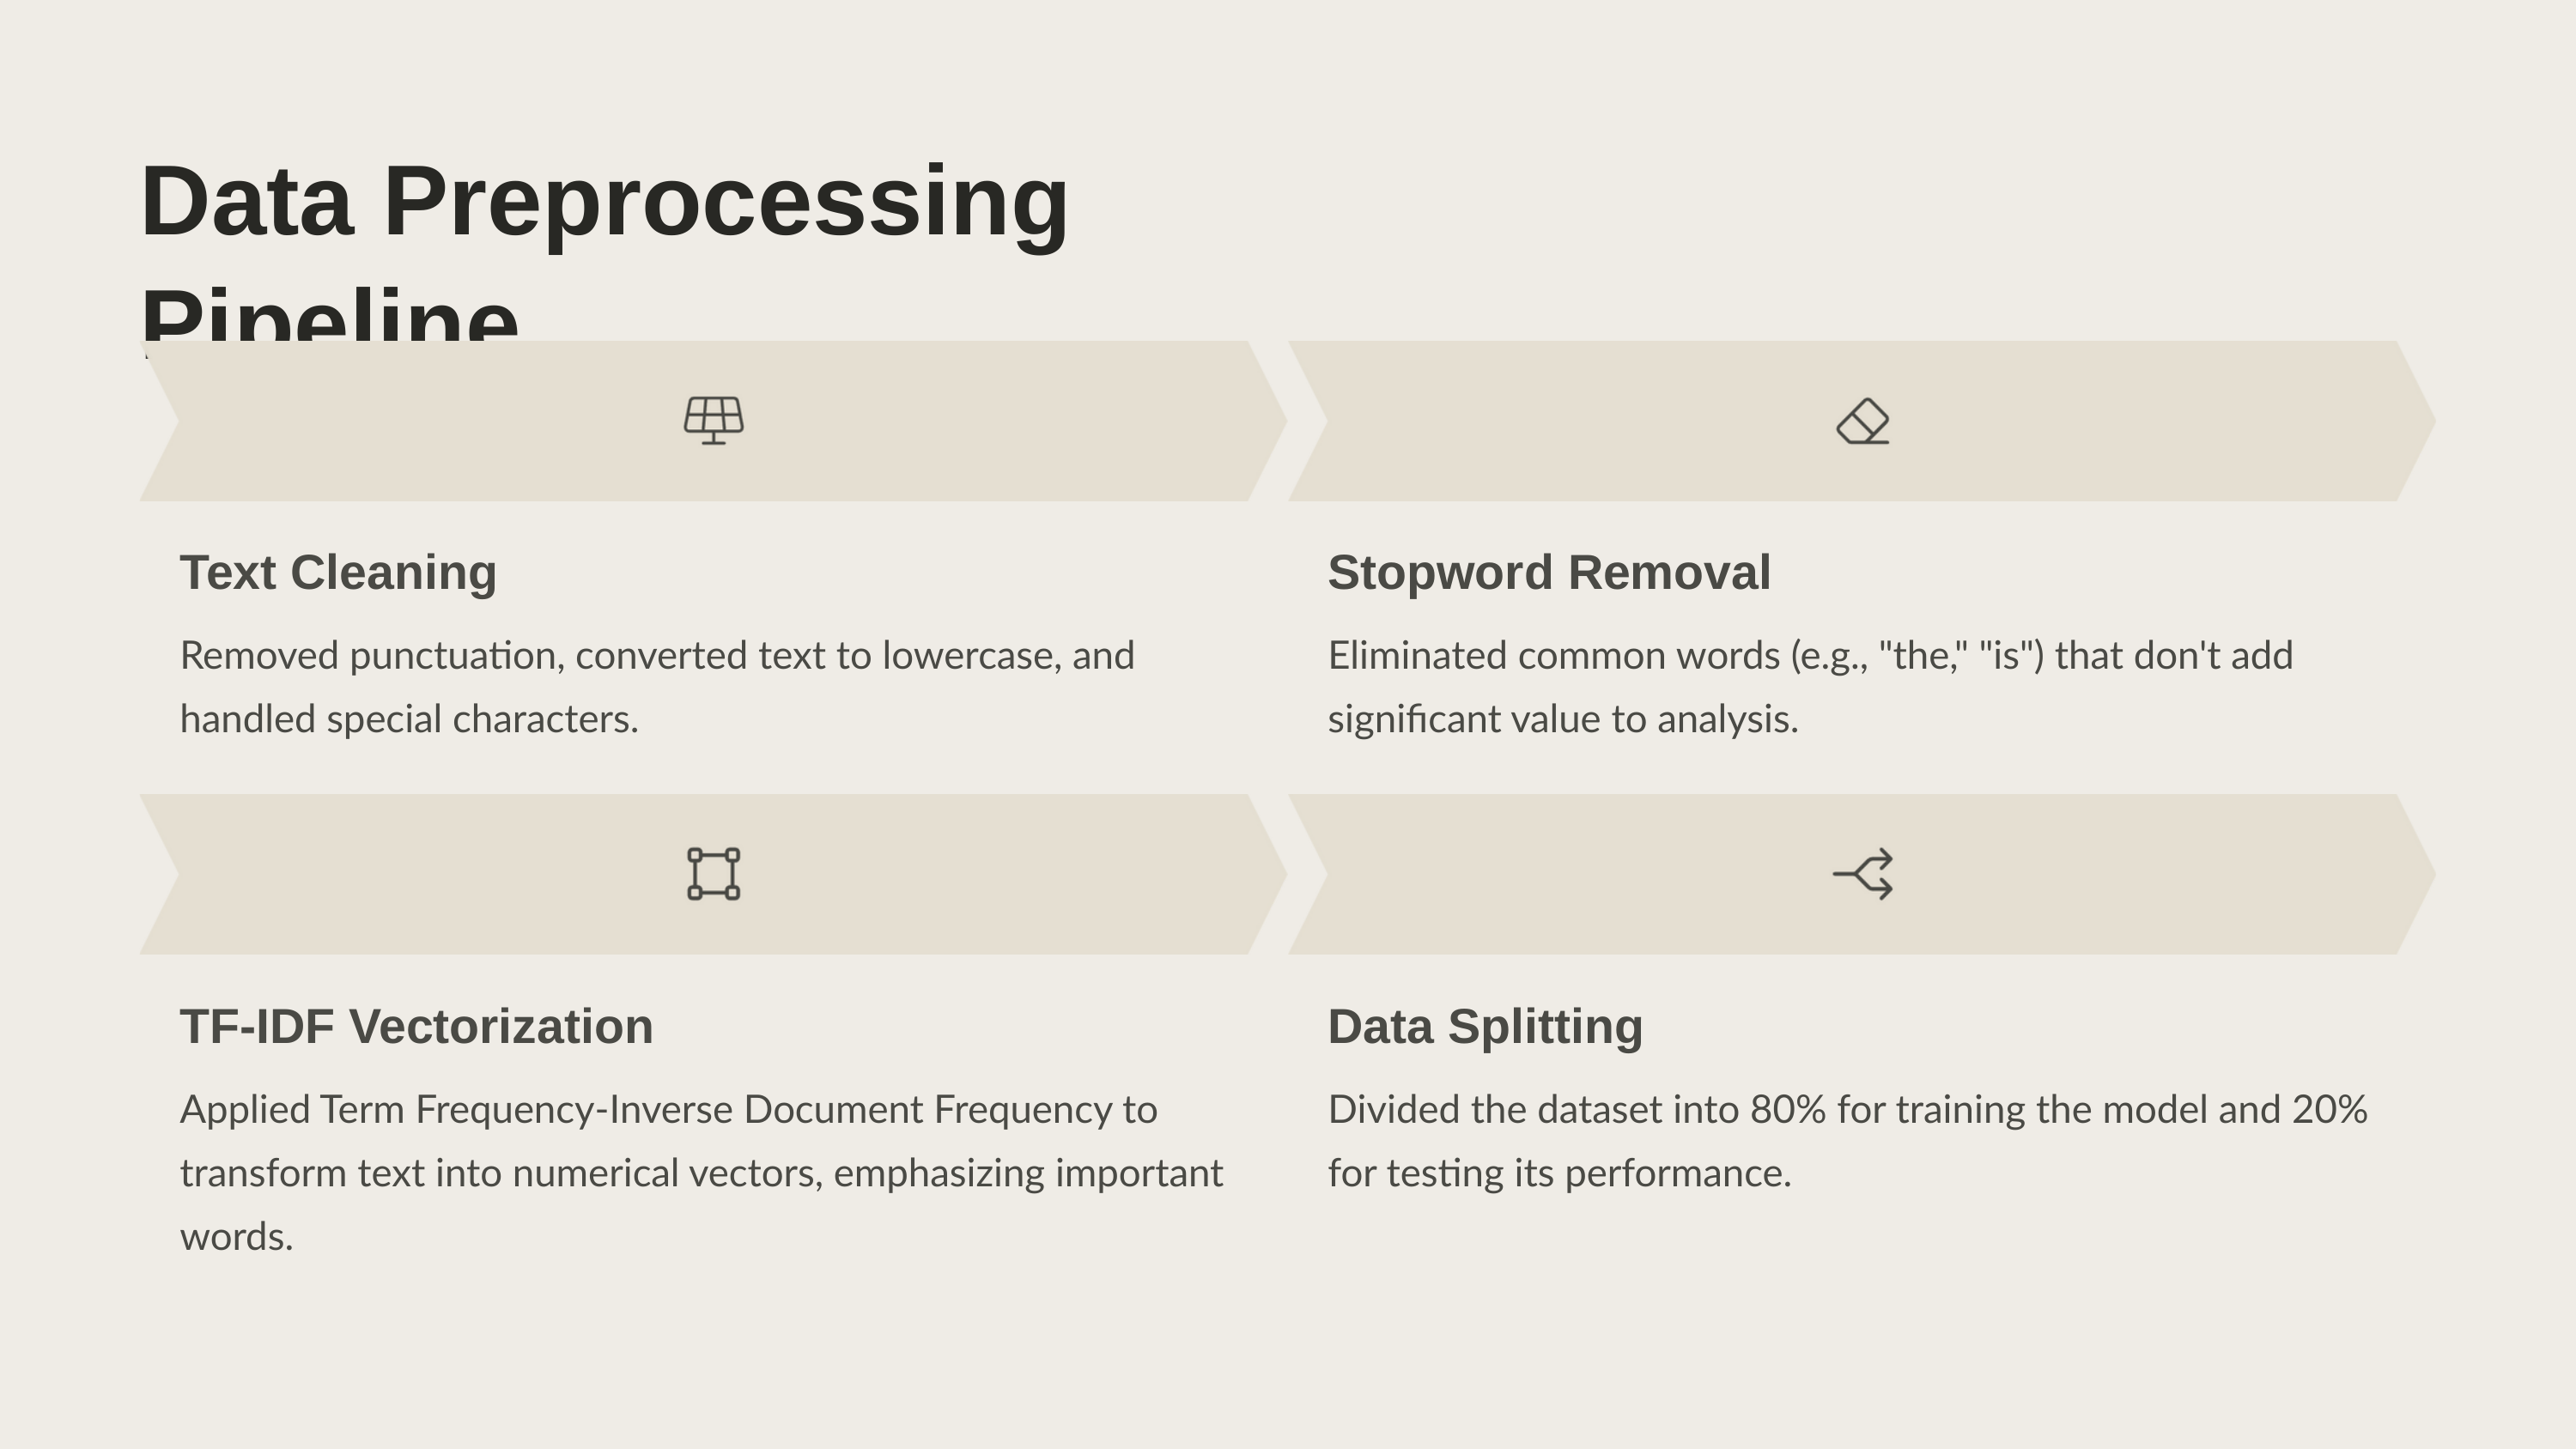

Data Preprocessing Pipeline

Text Cleaning
Stopword Removal
Removed punctuation, converted text to lowercase, and handled special characters.
Eliminated common words (e.g., "the," "is") that don't add significant value to analysis.

TF-IDF Vectorization
Data Splitting
Applied Term Frequency-Inverse Document Frequency to transform text into numerical vectors, emphasizing important words.
Divided the dataset into 80% for training the model and 20% for testing its performance.